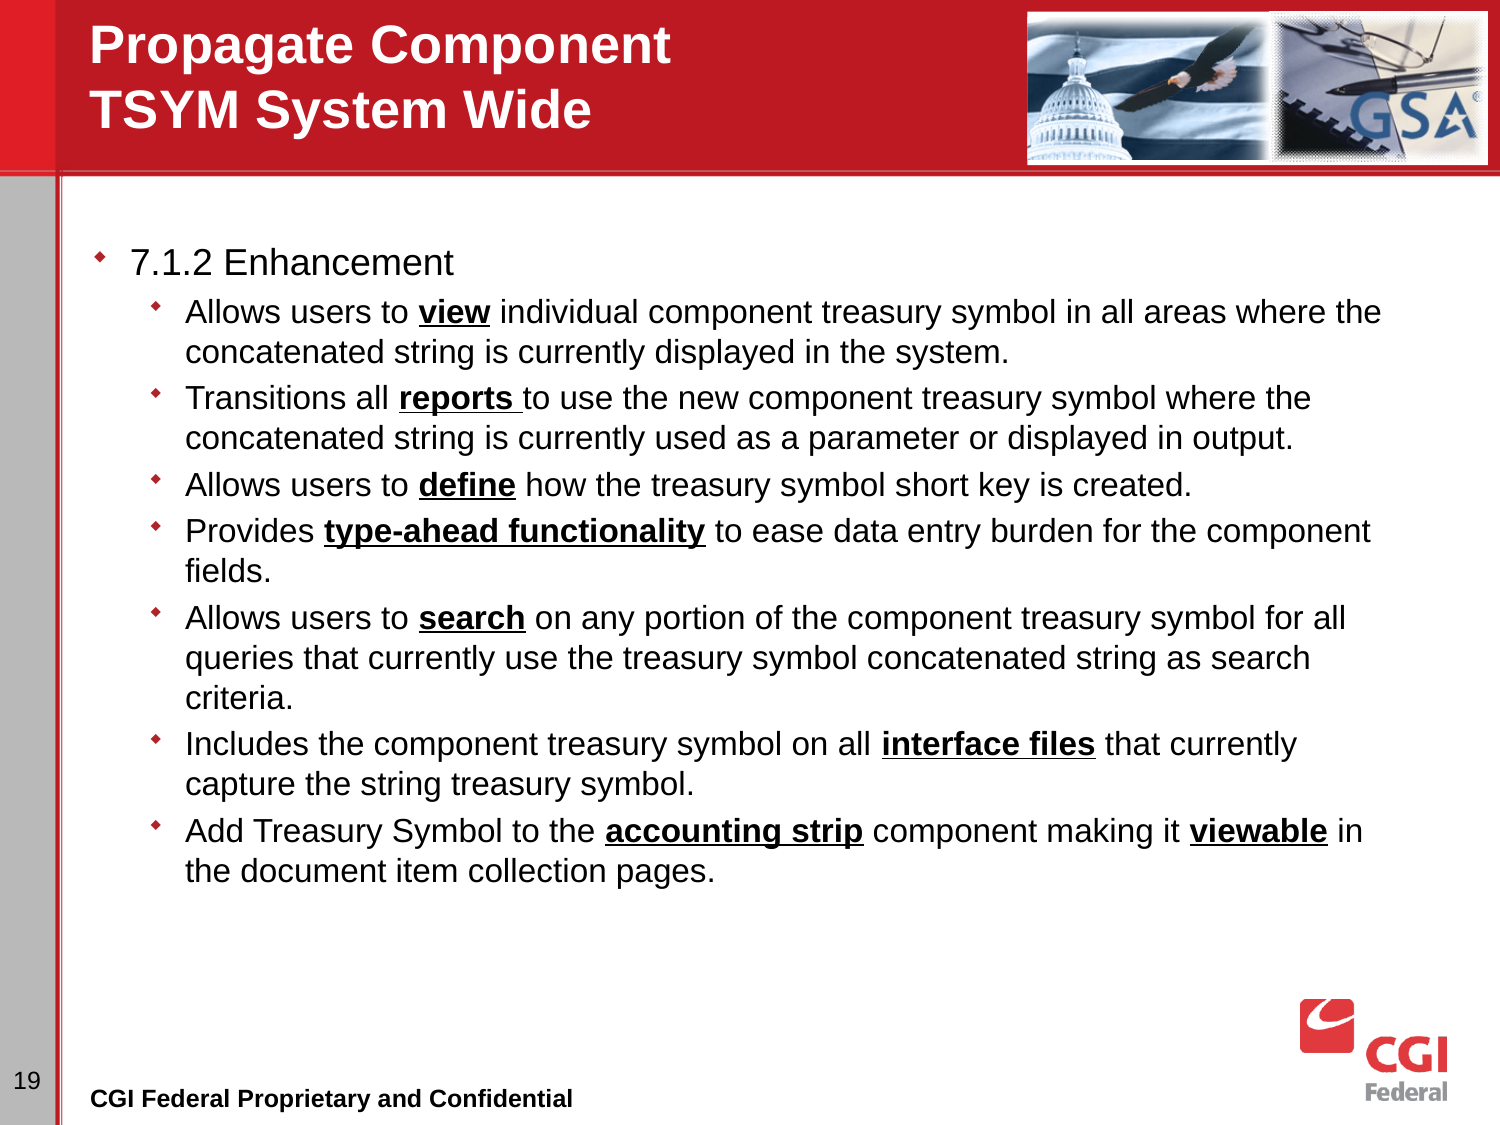

# Propagate Component TSYM System Wide
7.1.2 Enhancement
Allows users to view individual component treasury symbol in all areas where the concatenated string is currently displayed in the system.
Transitions all reports to use the new component treasury symbol where the concatenated string is currently used as a parameter or displayed in output.
Allows users to define how the treasury symbol short key is created.
Provides type-ahead functionality to ease data entry burden for the component fields.
Allows users to search on any portion of the component treasury symbol for all queries that currently use the treasury symbol concatenated string as search criteria.
Includes the component treasury symbol on all interface files that currently capture the string treasury symbol.
Add Treasury Symbol to the accounting strip component making it viewable in the document item collection pages.

19
CGI Federal Proprietary and Confidential